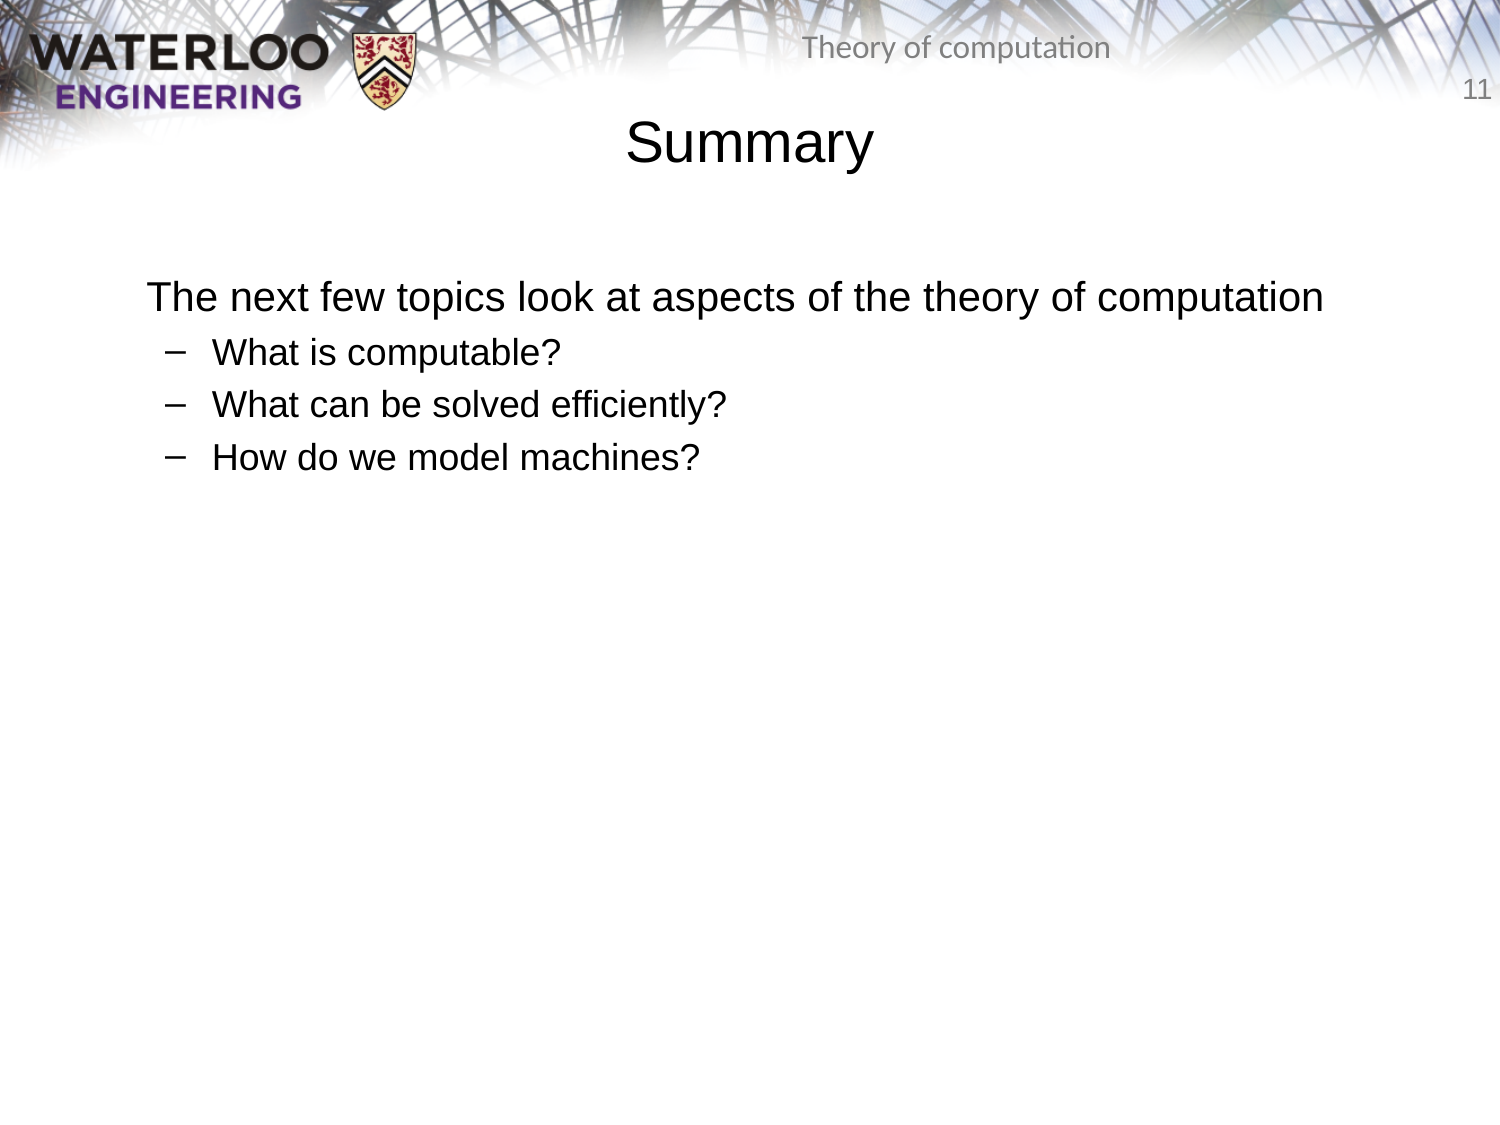

# Summary
	The next few topics look at aspects of the theory of computation
What is computable?
What can be solved efficiently?
How do we model machines?